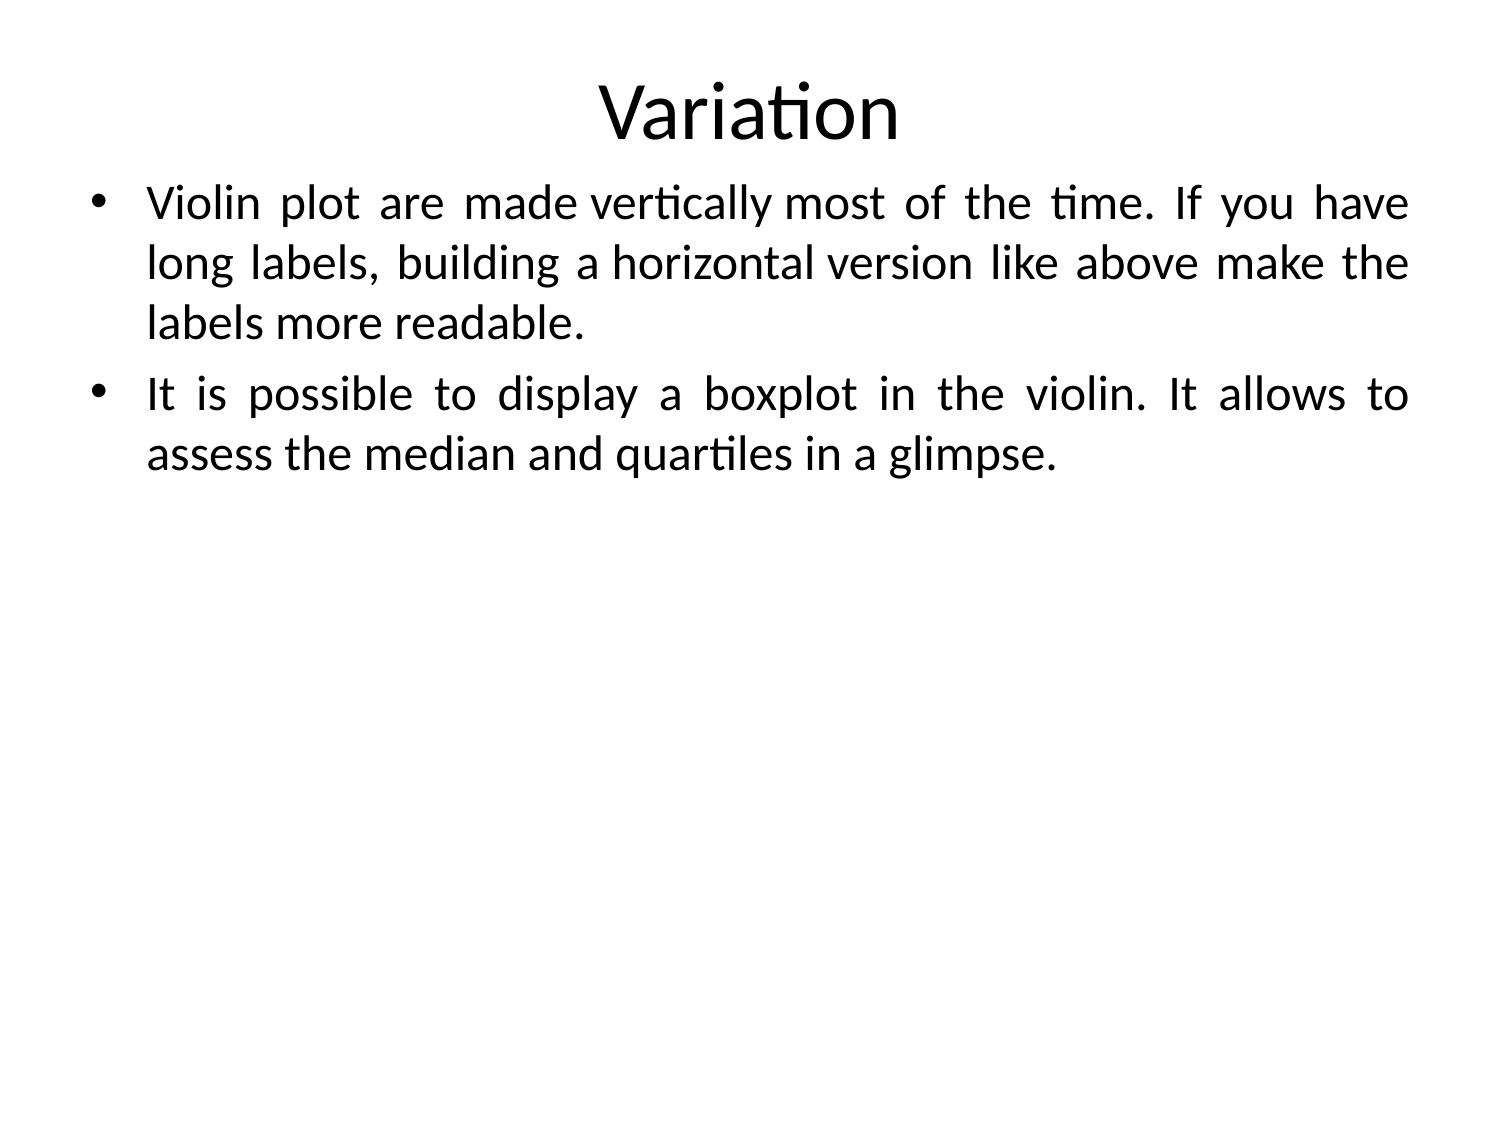

# Variation
Violin plot are made vertically most of the time. If you have long labels, building a horizontal version like above make the labels more readable.
It is possible to display a boxplot in the violin. It allows to assess the median and quartiles in a glimpse.